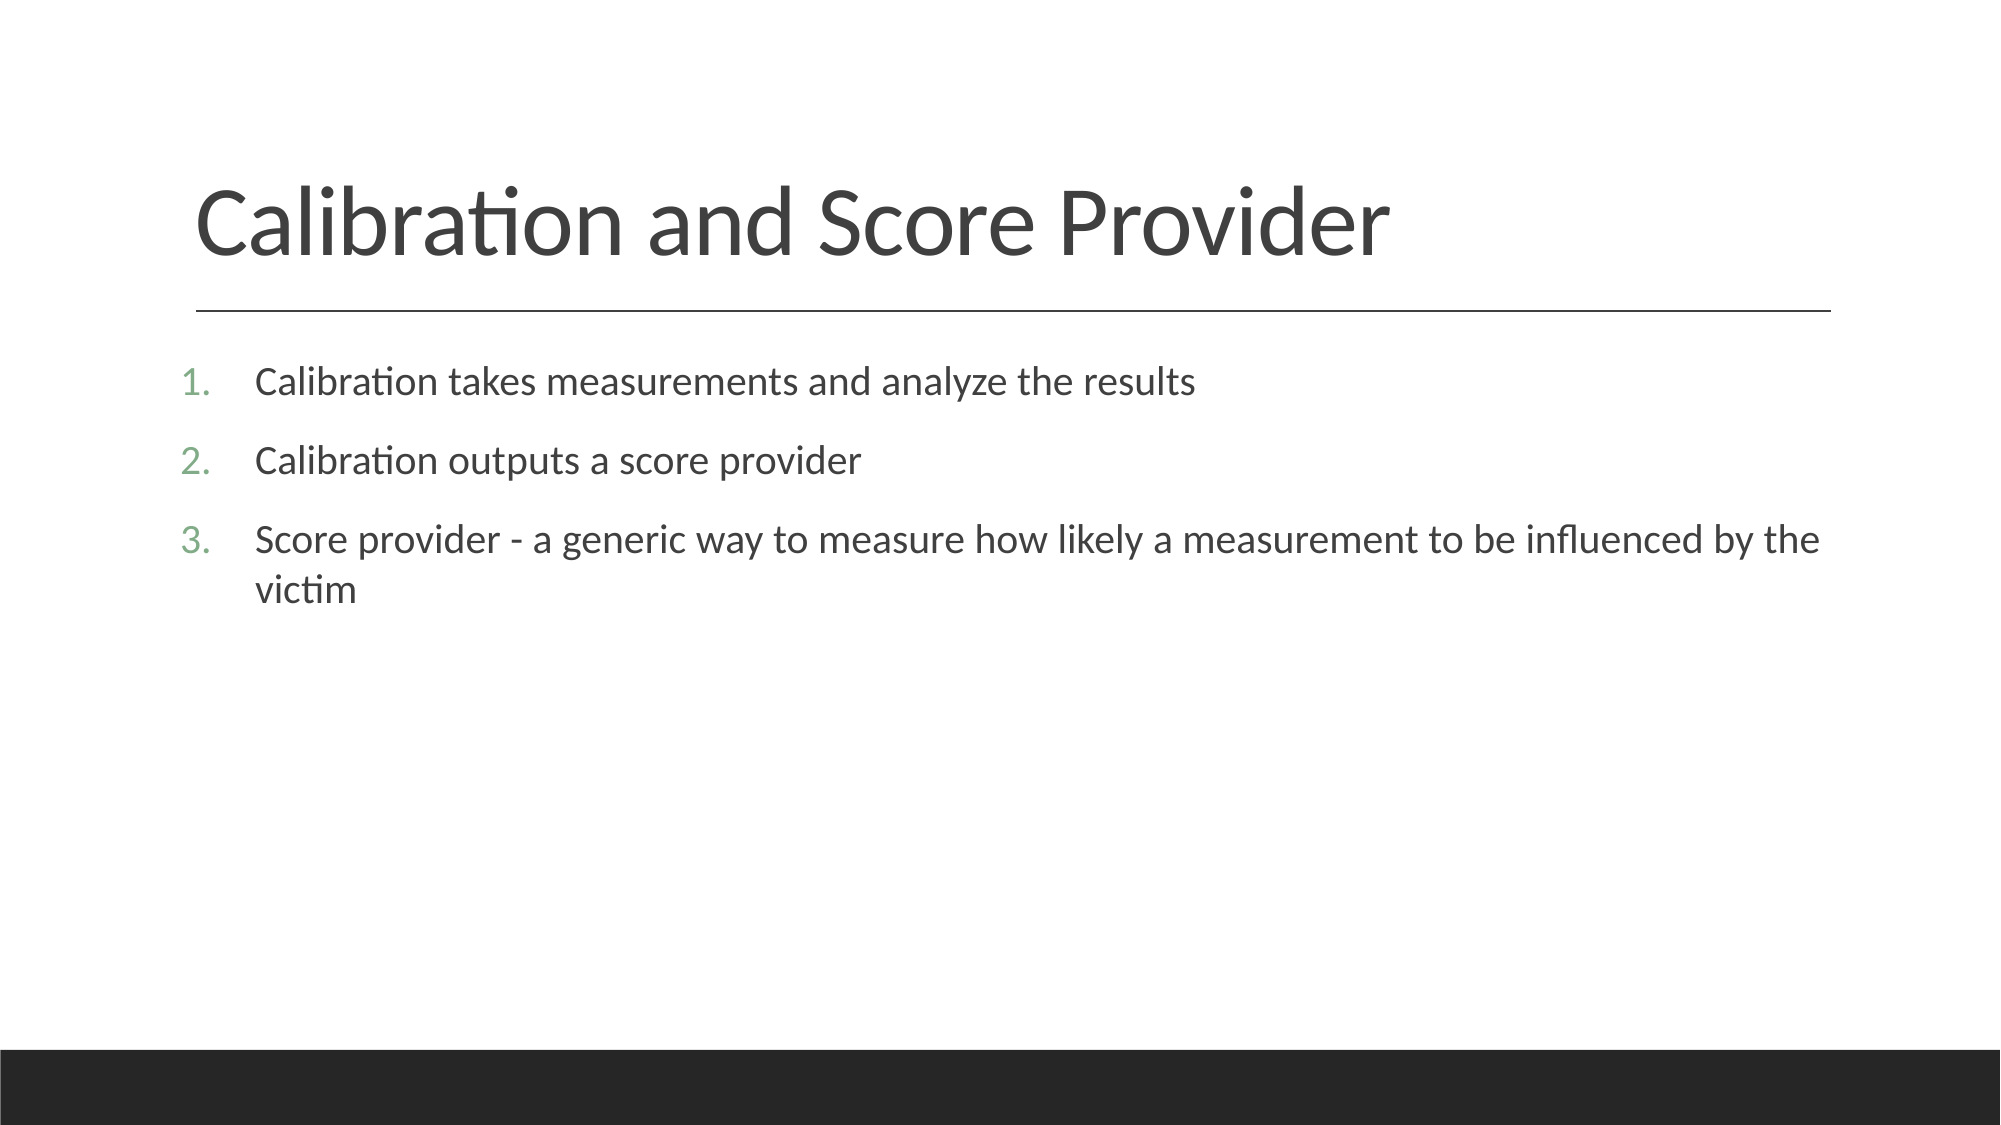

# Calibration and Score Provider
Calibration takes measurements and analyze the results
Calibration outputs a score provider
Score provider - a generic way to measure how likely a measurement to be influenced by the victim